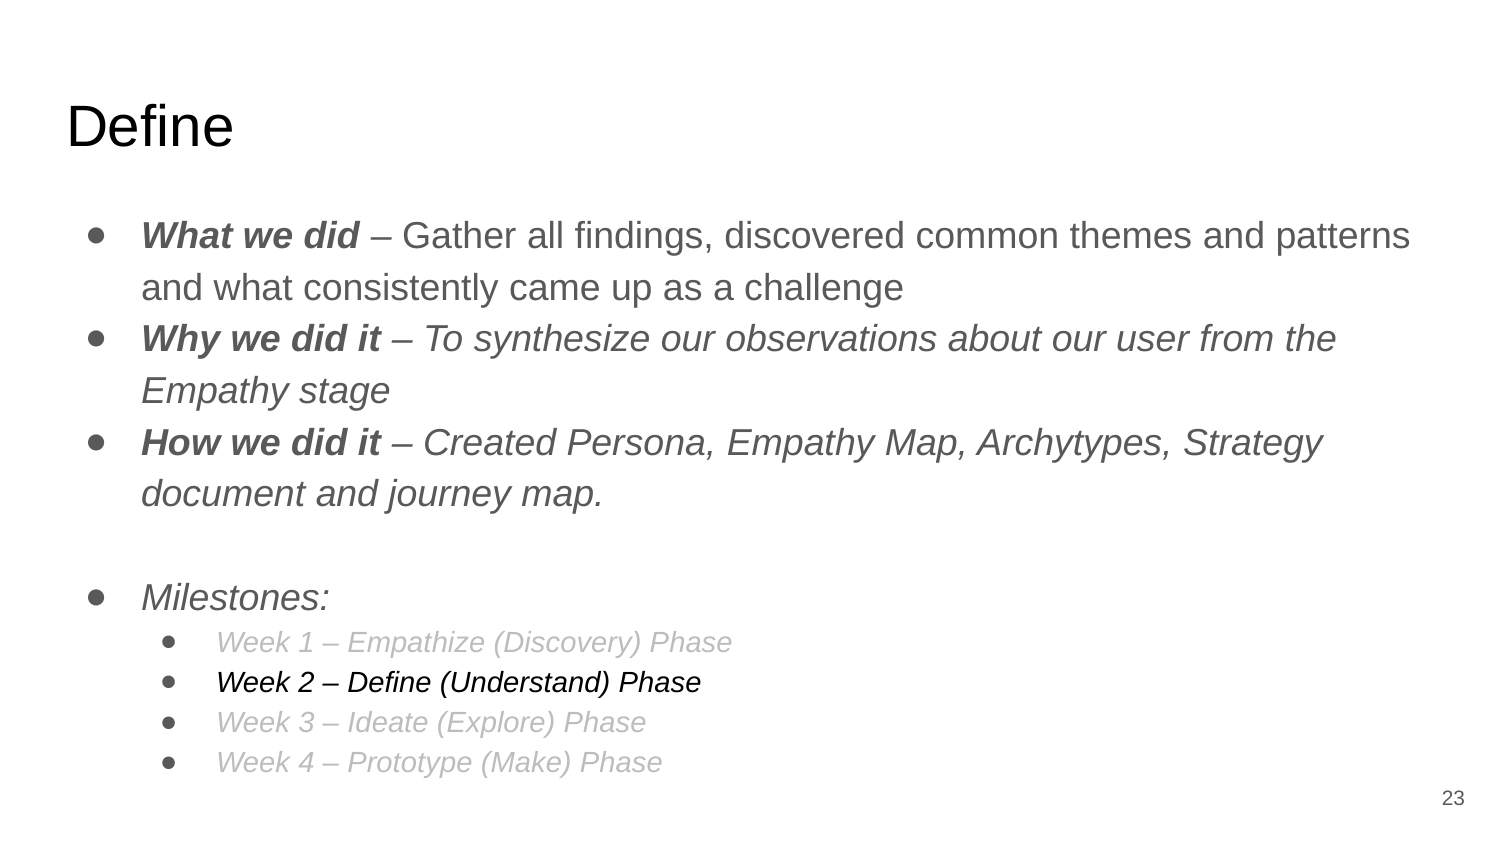

# Define
What we did – Gather all findings, discovered common themes and patterns and what consistently came up as a challenge
Why we did it – To synthesize our observations about our user from the Empathy stage
How we did it – Created Persona, Empathy Map, Archytypes, Strategy document and journey map.

Milestones:
Week 1 – Empathize (Discovery) Phase
Week 2 – Define (Understand) Phase
Week 3 – Ideate (Explore) Phase
Week 4 – Prototype (Make) Phase

23